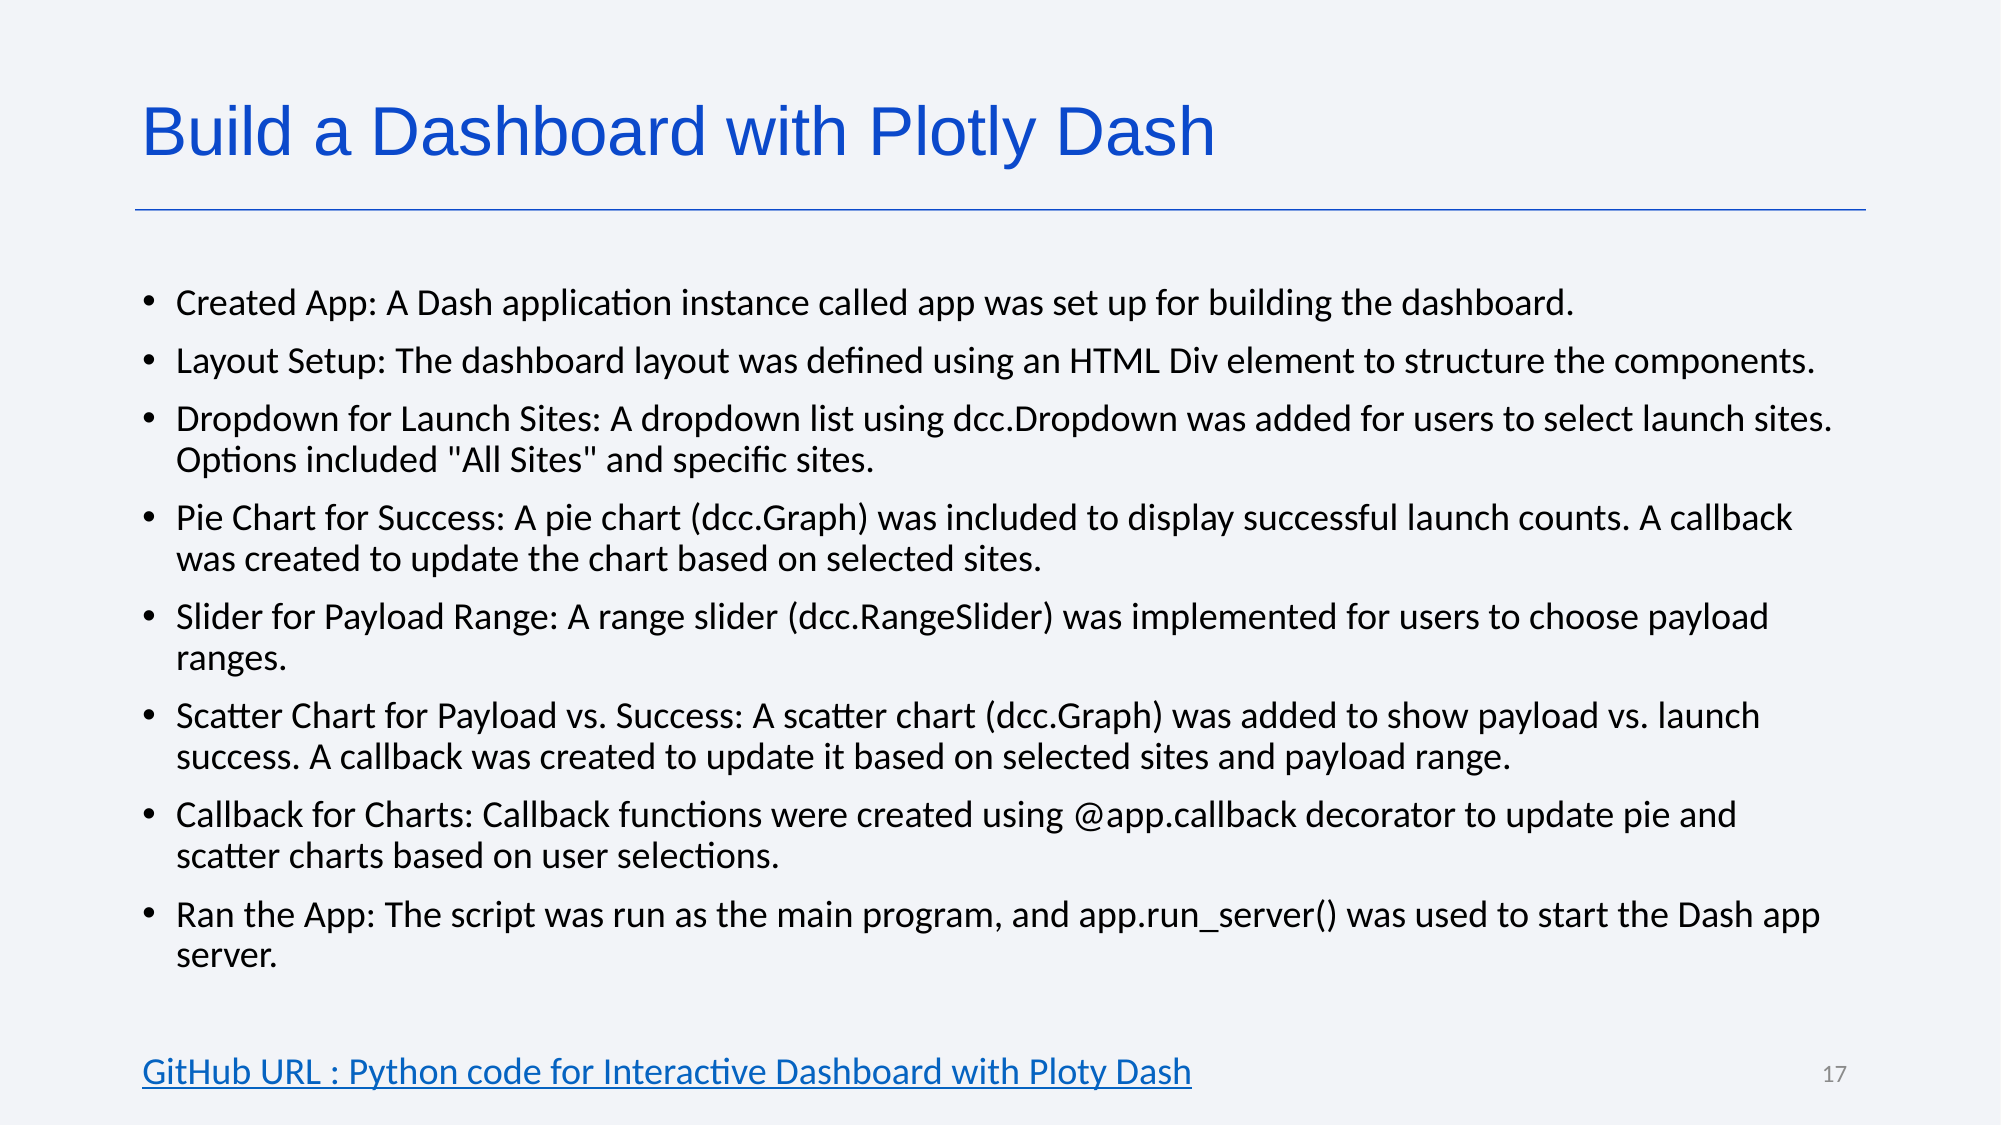

Build a Dashboard with Plotly Dash

Created App: A Dash application instance called app was set up for building the dashboard.
Layout Setup: The dashboard layout was defined using an HTML Div element to structure the components.
Dropdown for Launch Sites: A dropdown list using dcc.Dropdown was added for users to select launch sites. Options included "All Sites" and specific sites.
Pie Chart for Success: A pie chart (dcc.Graph) was included to display successful launch counts. A callback was created to update the chart based on selected sites.
Slider for Payload Range: A range slider (dcc.RangeSlider) was implemented for users to choose payload ranges.
Scatter Chart for Payload vs. Success: A scatter chart (dcc.Graph) was added to show payload vs. launch success. A callback was created to update it based on selected sites and payload range.
Callback for Charts: Callback functions were created using @app.callback decorator to update pie and scatter charts based on user selections.
Ran the App: The script was run as the main program, and app.run_server() was used to start the Dash app server.

GitHub URL : Python code for Interactive Dashboard with Ploty Dash

17